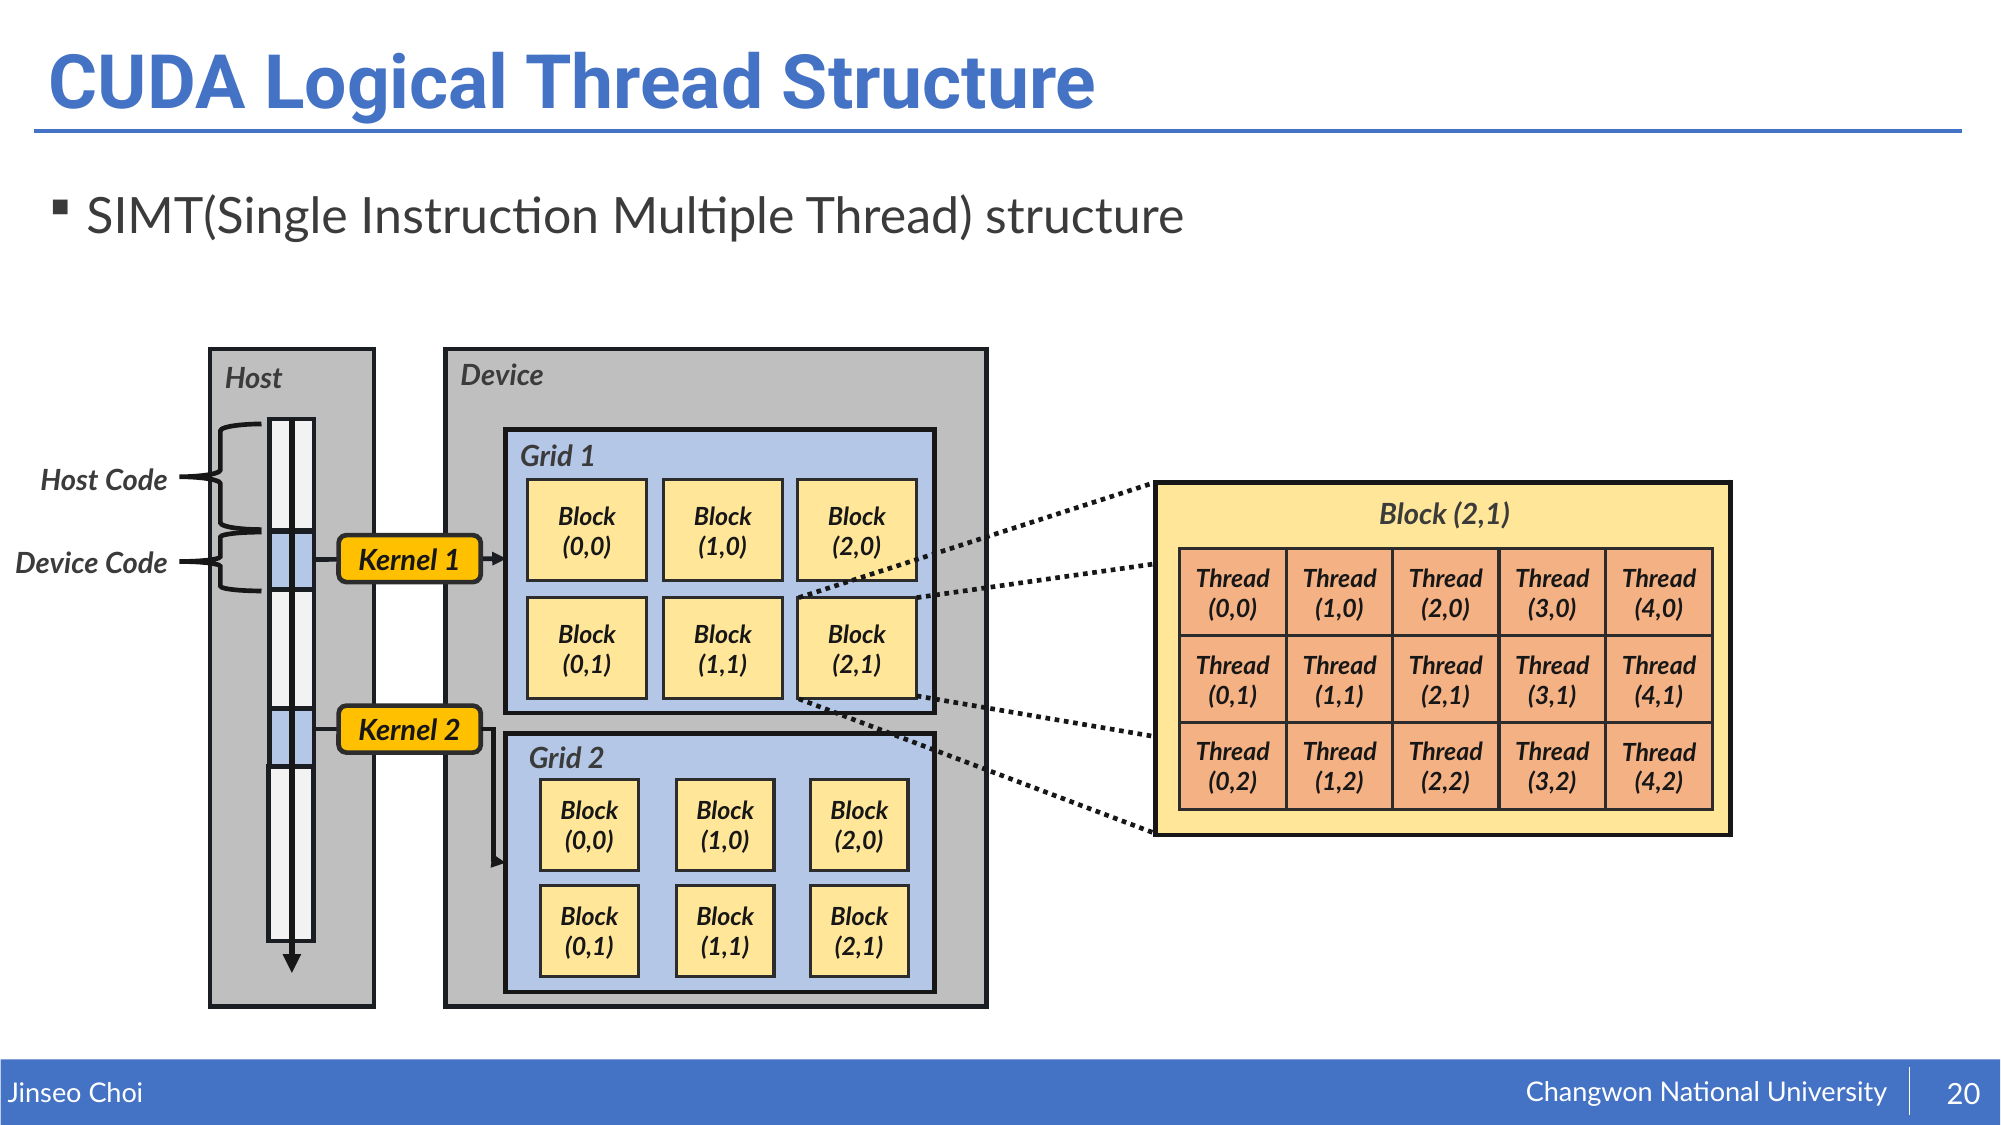

# CUDA Logical Thread Structure
SIMT(Single Instruction Multiple Thread) structure

Device

Host

Grid 1
Host Code
Block
(0,0)
Block
(1,0)
Block
(2,0)

Block (2,1)

Kernel 1
Device Code
Thread
(0,0)
Thread
(1,0)
Thread
(2,0)
Thread
(3,0)
Thread
(4,0)

Block
(0,1)
Block
(1,1)
Block
(2,1)

Thread
(0,1)
Thread
(1,1)
Thread
(2,1)
Thread
(3,1)
Thread
(4,1)

Kernel 2

Thread
(0,2)
Thread
(1,2)
Thread
(2,2)
Thread
(3,2)
Thread
(4,2)
Grid 2

Block
(0,0)
Block
(1,0)
Block
(2,0)
Block
(0,1)
Block
(1,1)
Block
(2,1)
20